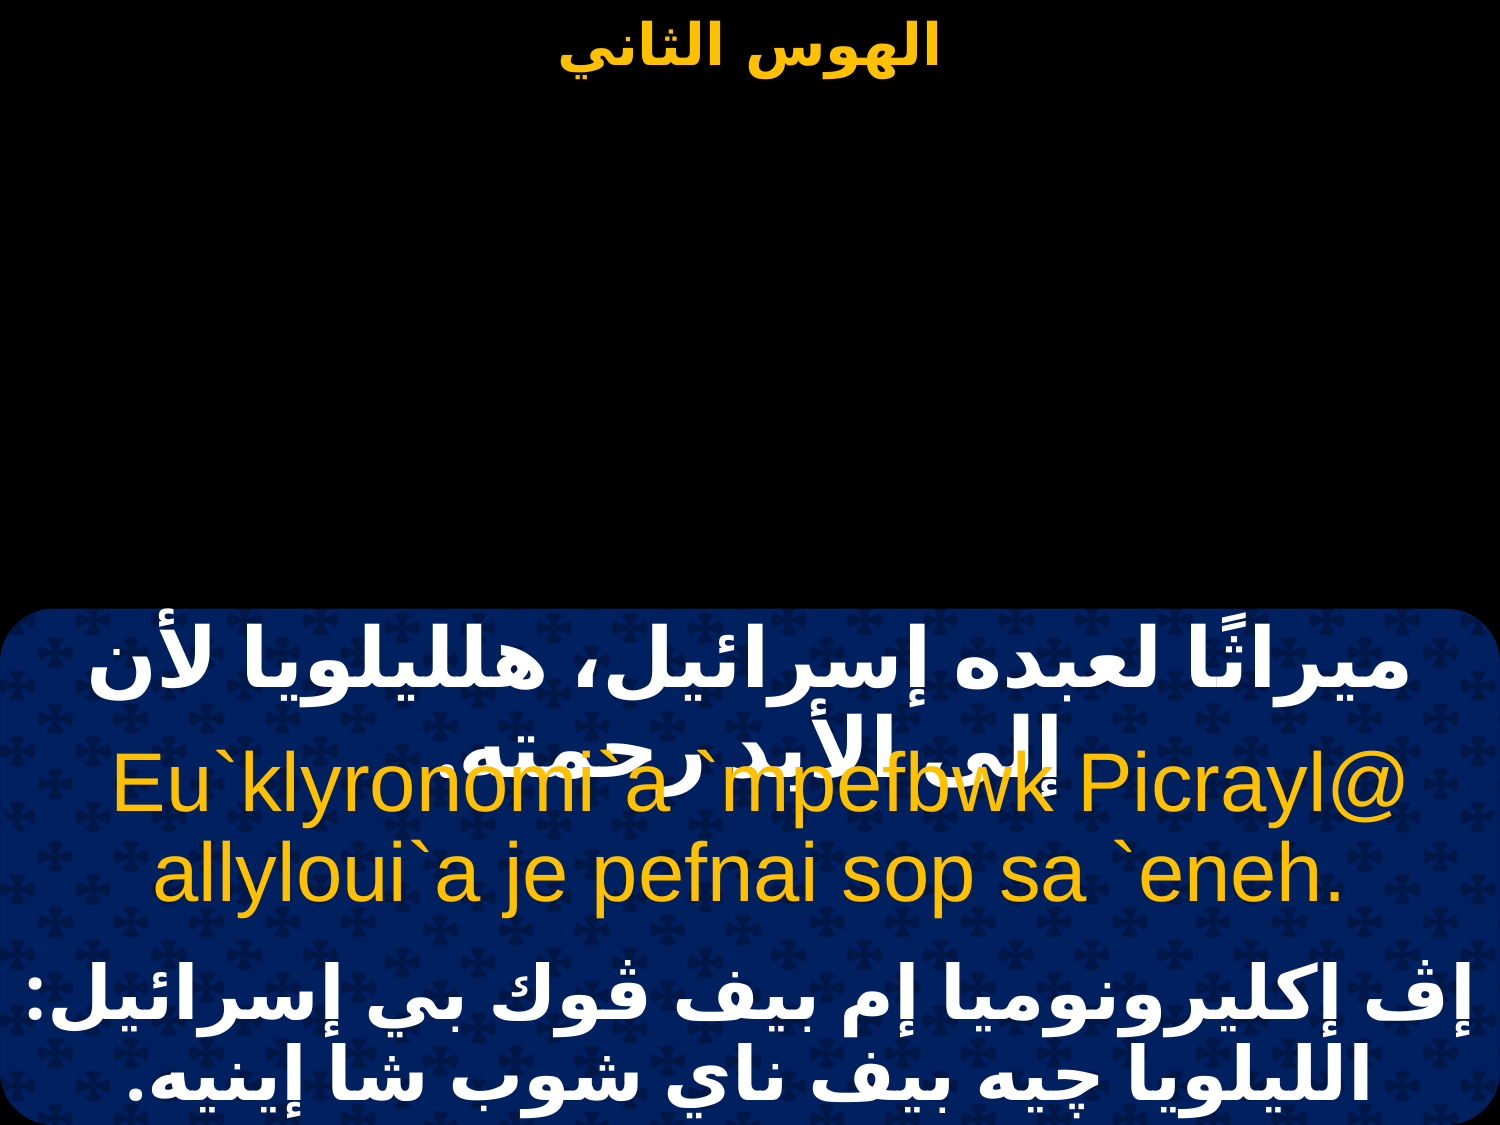

#
ميراثًا لعبده إسرائيل، هلليلويا لأن إلى الأبد رحمته.
 Eu`klyronomi`a `mpefbwk Picrayl@ allyloui`a je pefnai sop sa `eneh.
إڤ إكليرونوميا إم بيف ڤوك بي إسرائيل: الليلويا چيه بيف ناي شوب شا إينيه.